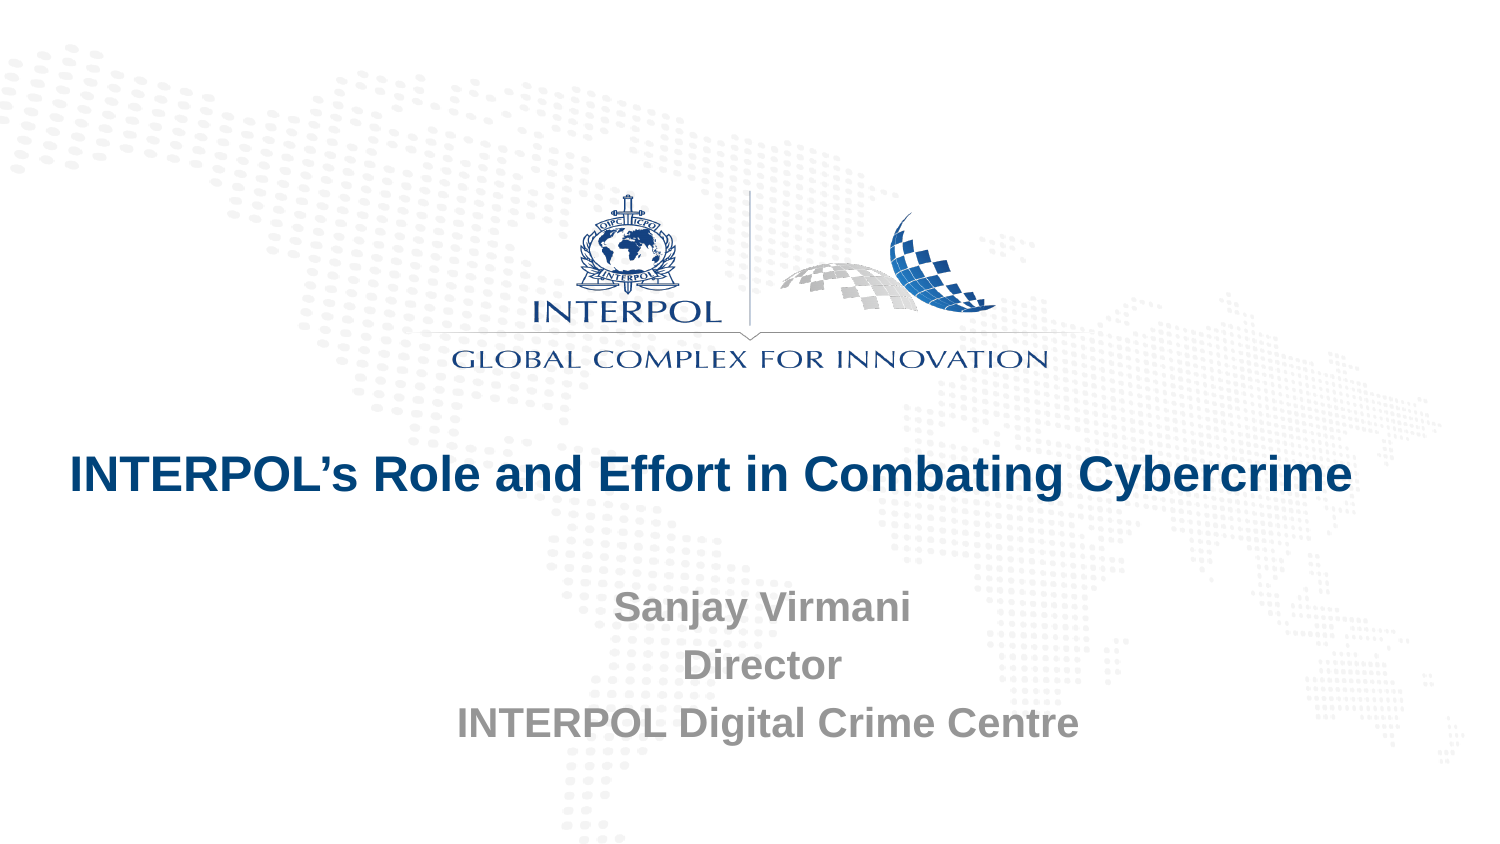

INTERPOL’s Role and Effort in Combating Cybercrime
Sanjay Virmani
Director
 INTERPOL Digital Crime Centre